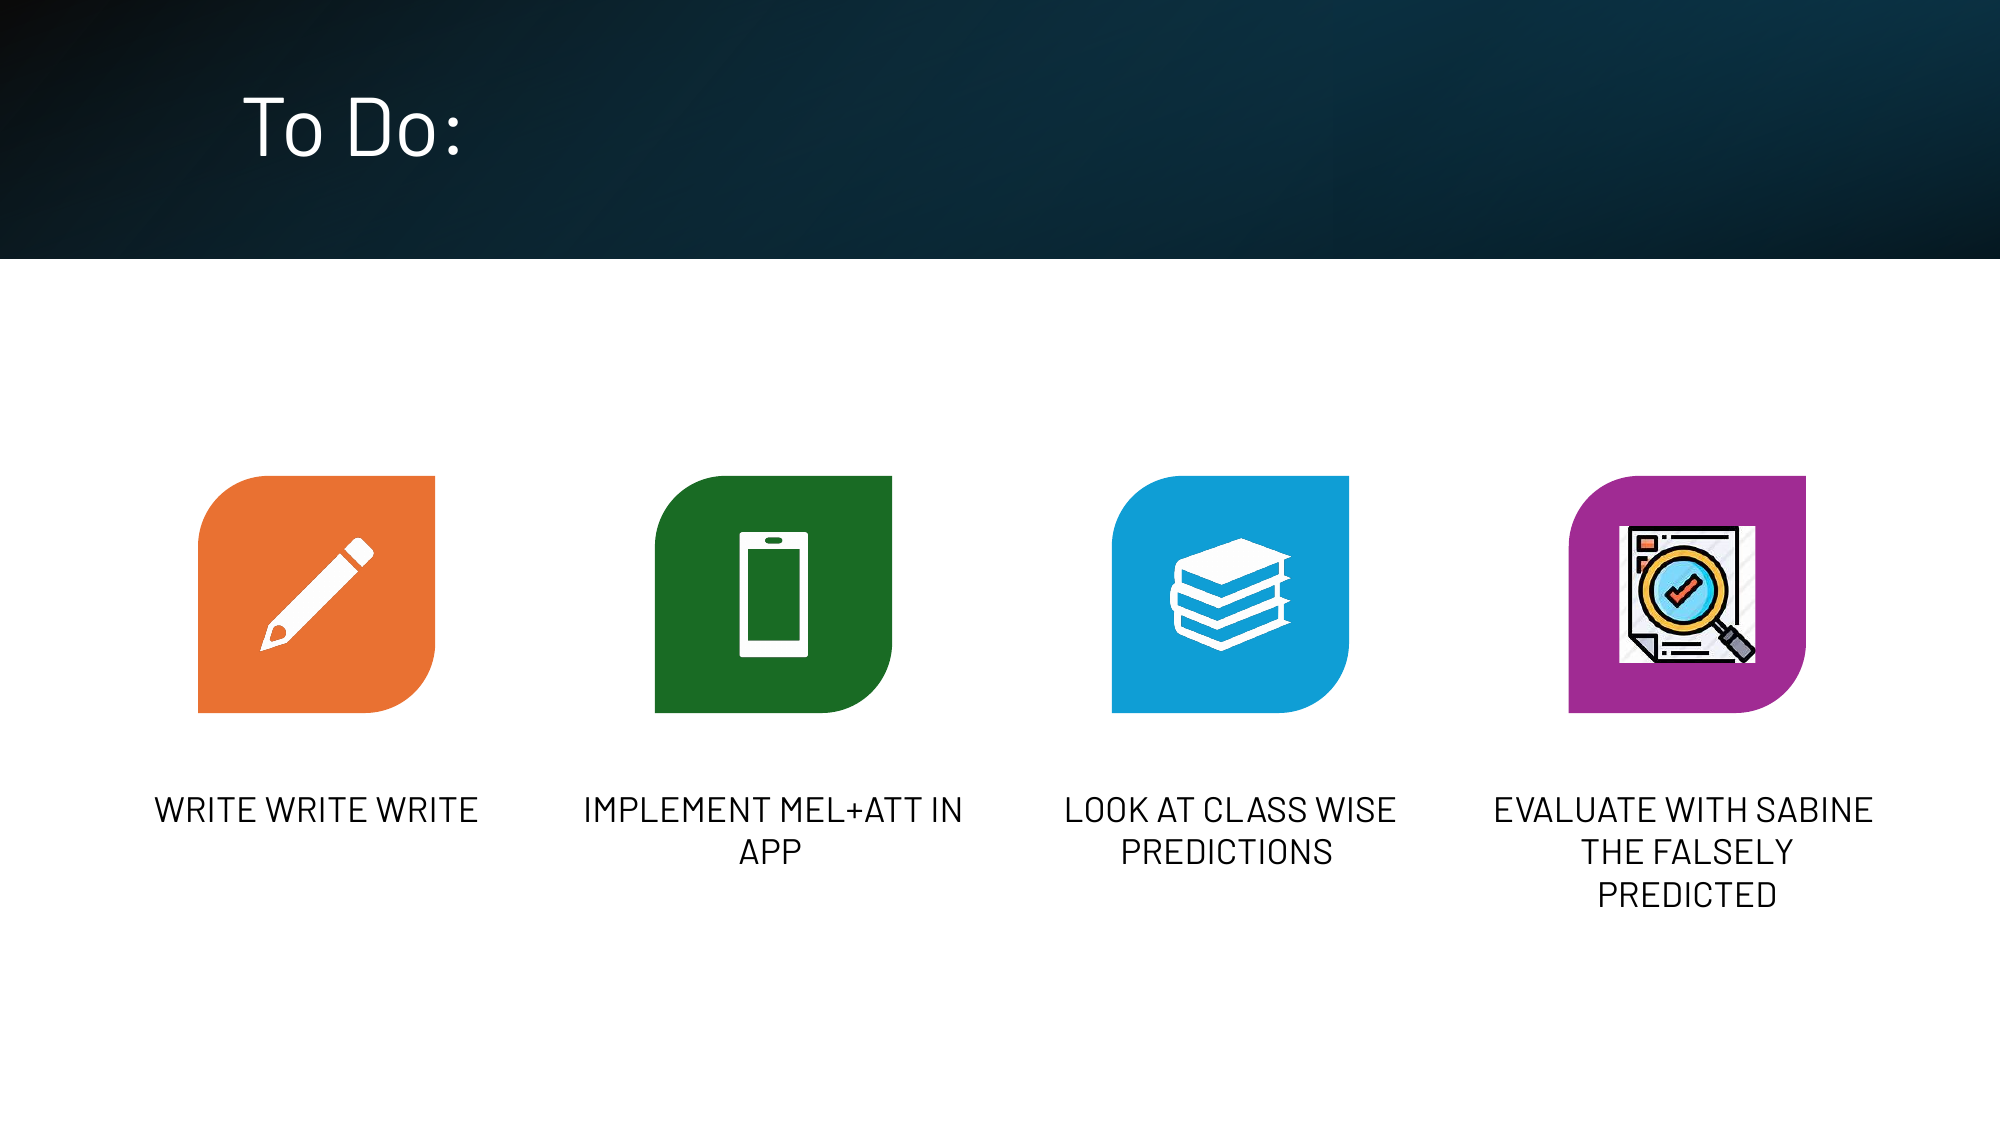

# To Do:
Write write write
Implement MEL+ATT in App
Look at class wise predictions
Evaluate with sabine  the Falsely predicted